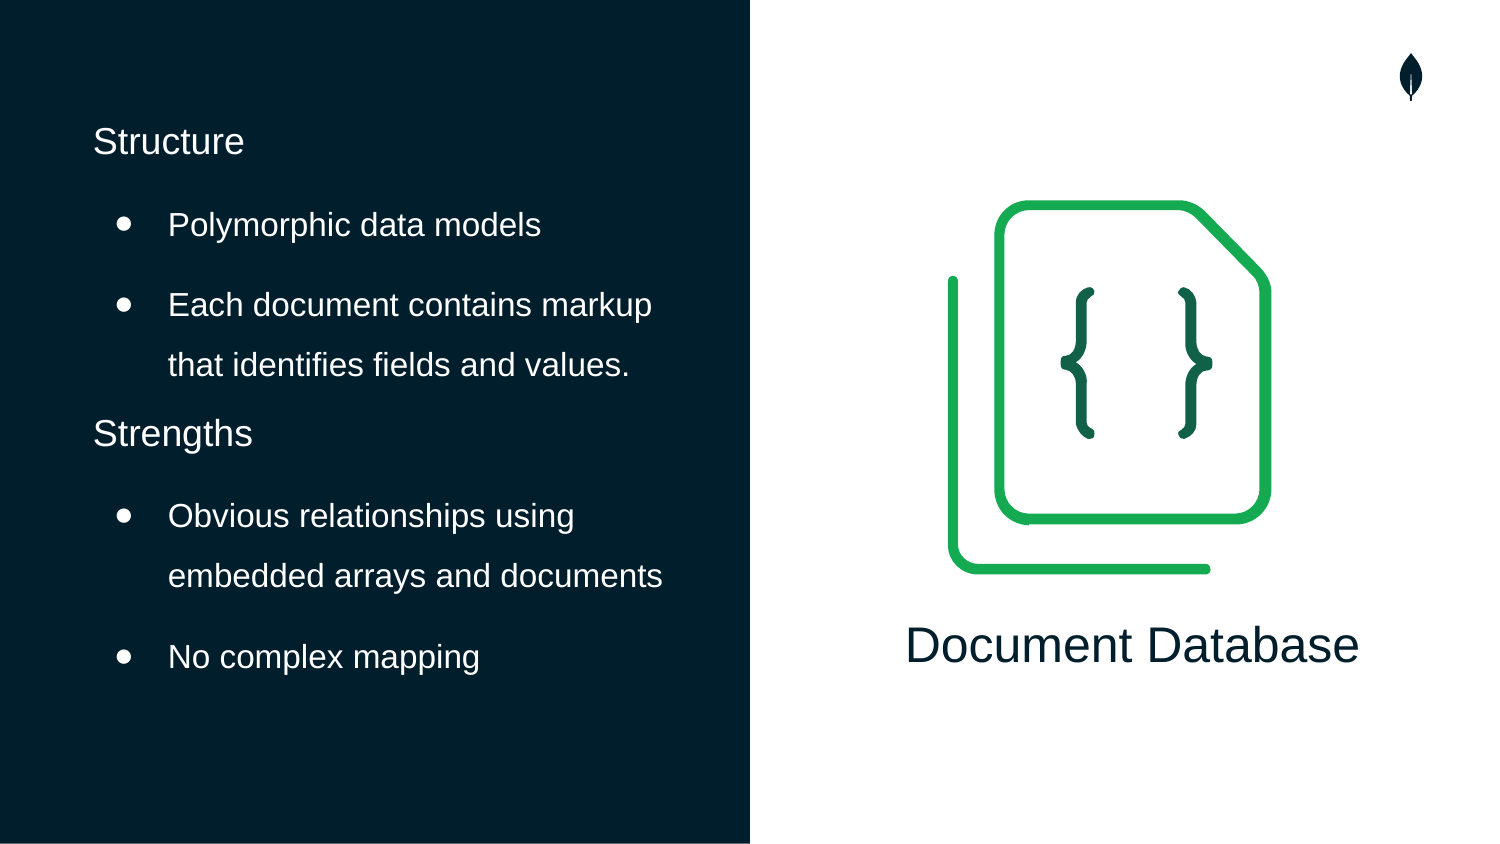

Structure
Polymorphic data models
Each document contains markup that identifies fields and values.
Strengths
Obvious relationships using embedded arrays and documents
No complex mapping

Document Database